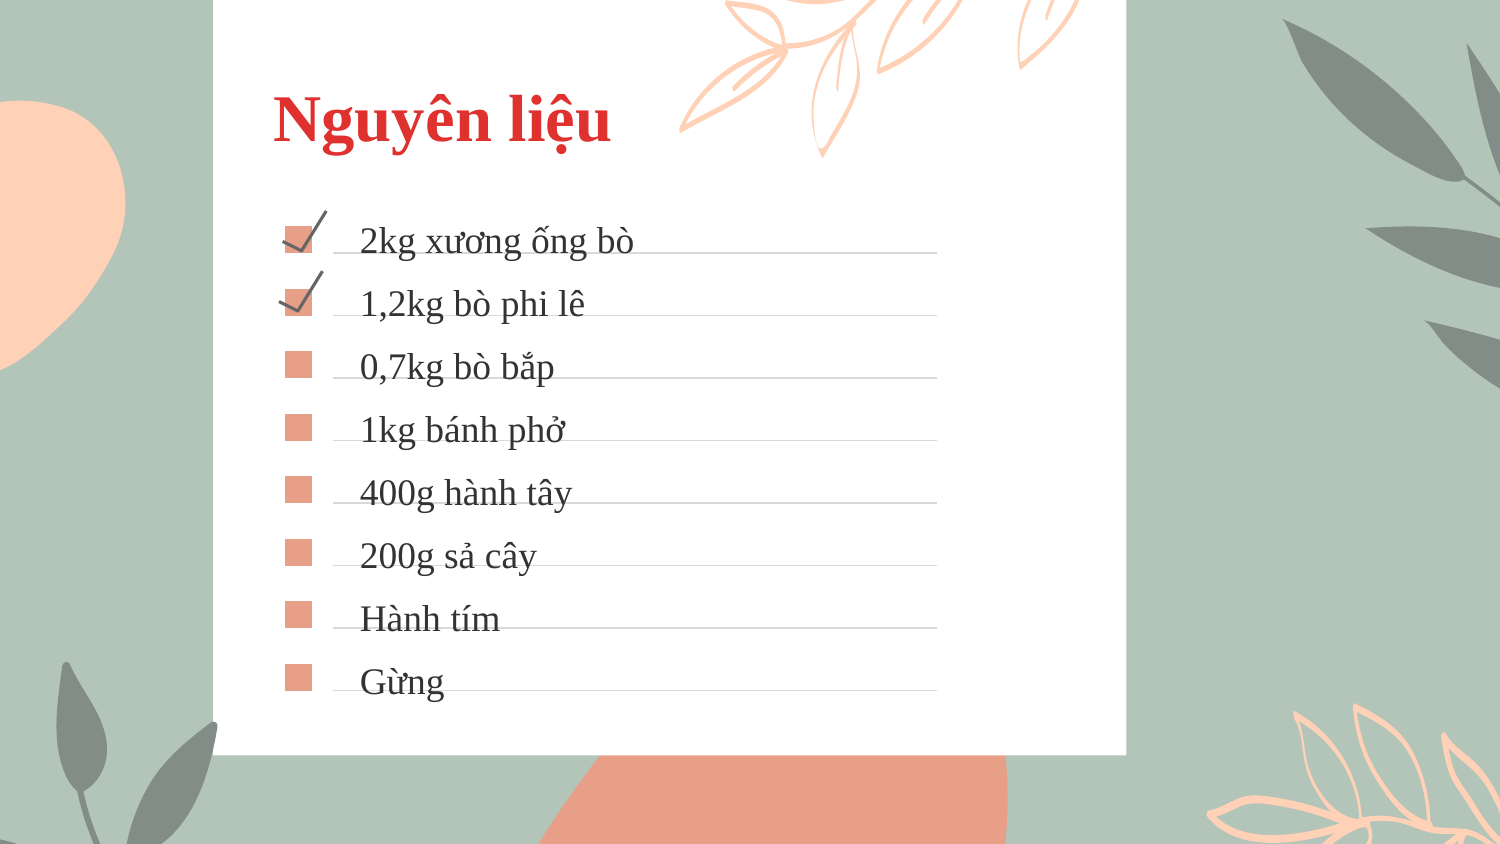

# Nguyên liệu

2kg xương ống bò

1,2kg bò phi lê
0,7kg bò bắp
1kg bánh phở
400g hành tây
200g sả cây
Hành tím
Gừng